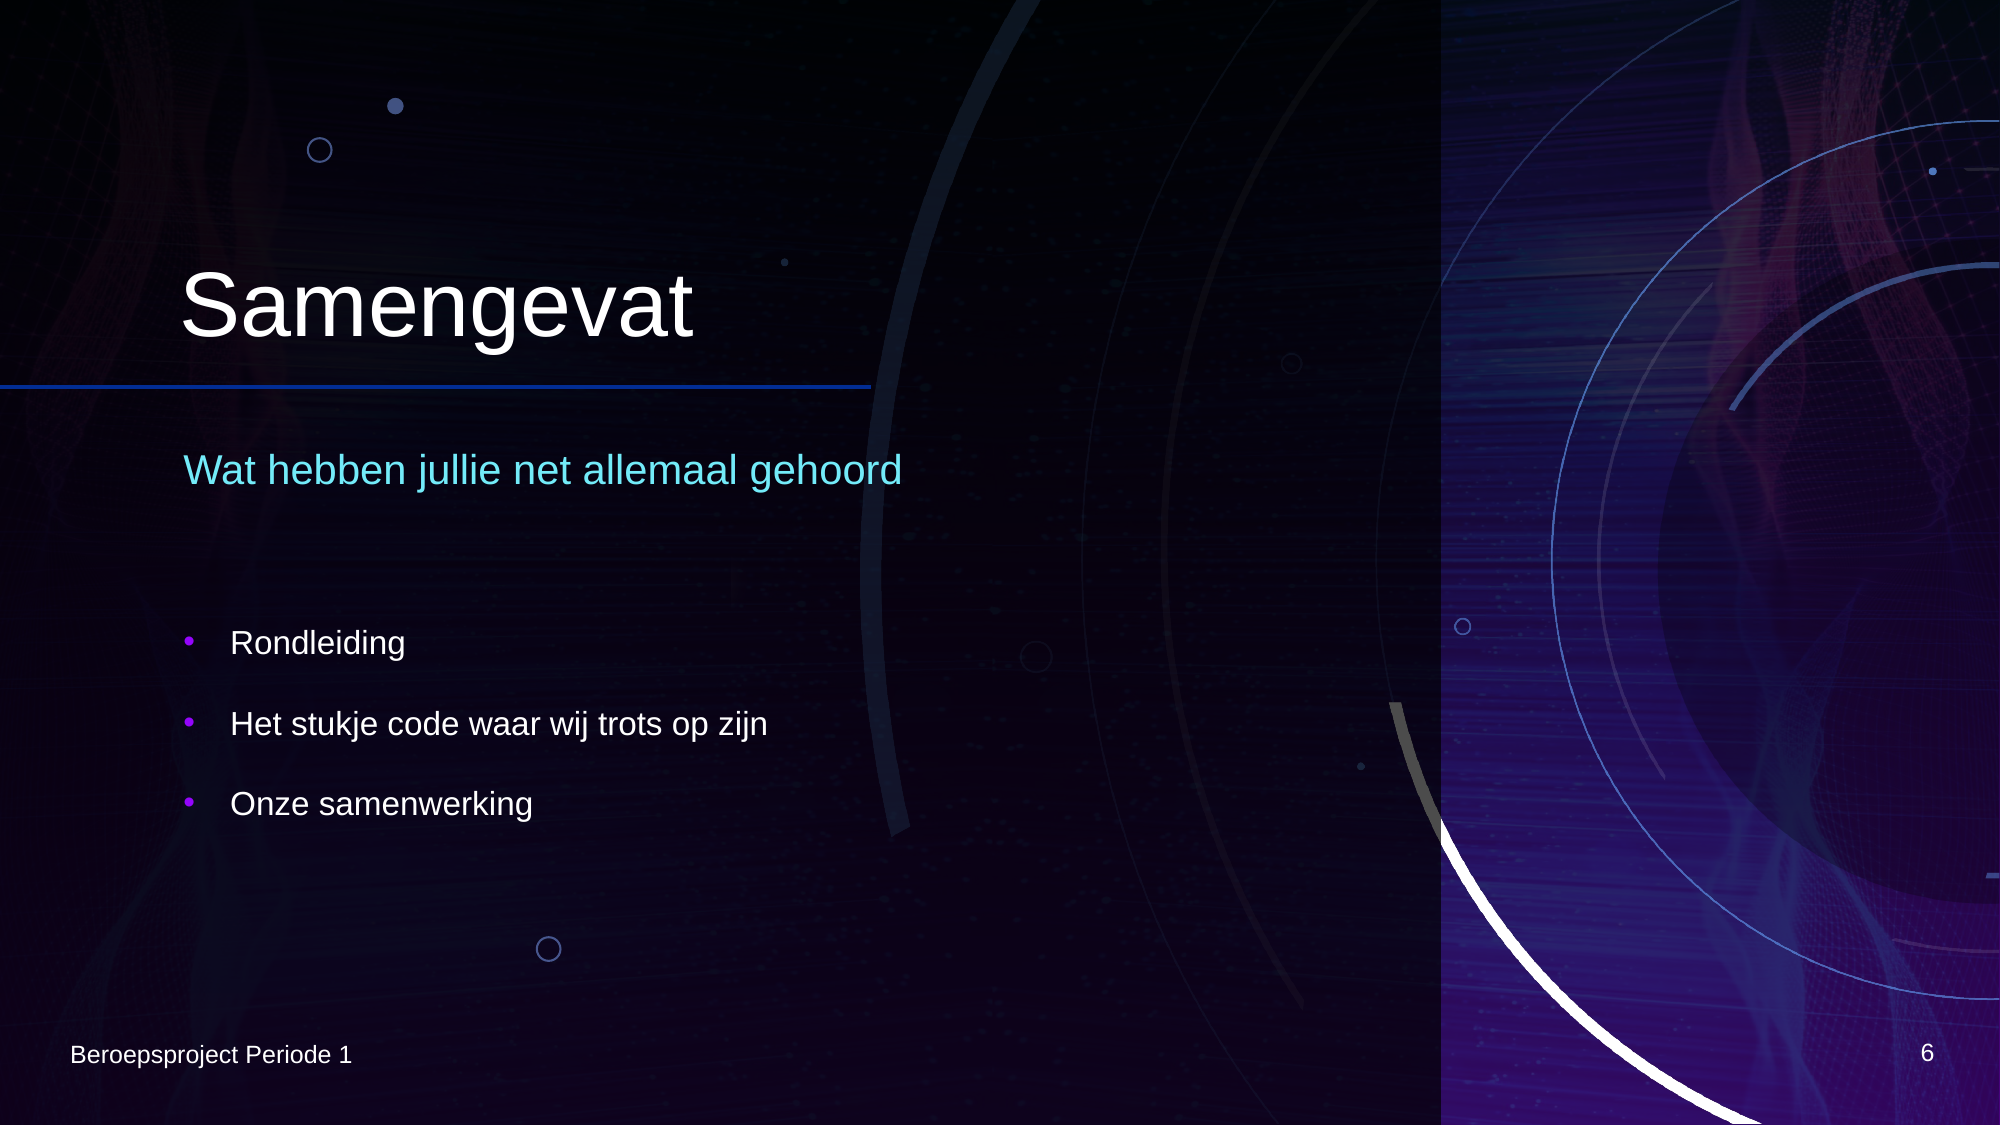

# Samengevat
Wat hebben jullie net allemaal gehoord
Rondleiding
Het stukje code waar wij trots op zijn
Onze samenwerking
6
Beroepsproject Periode 1